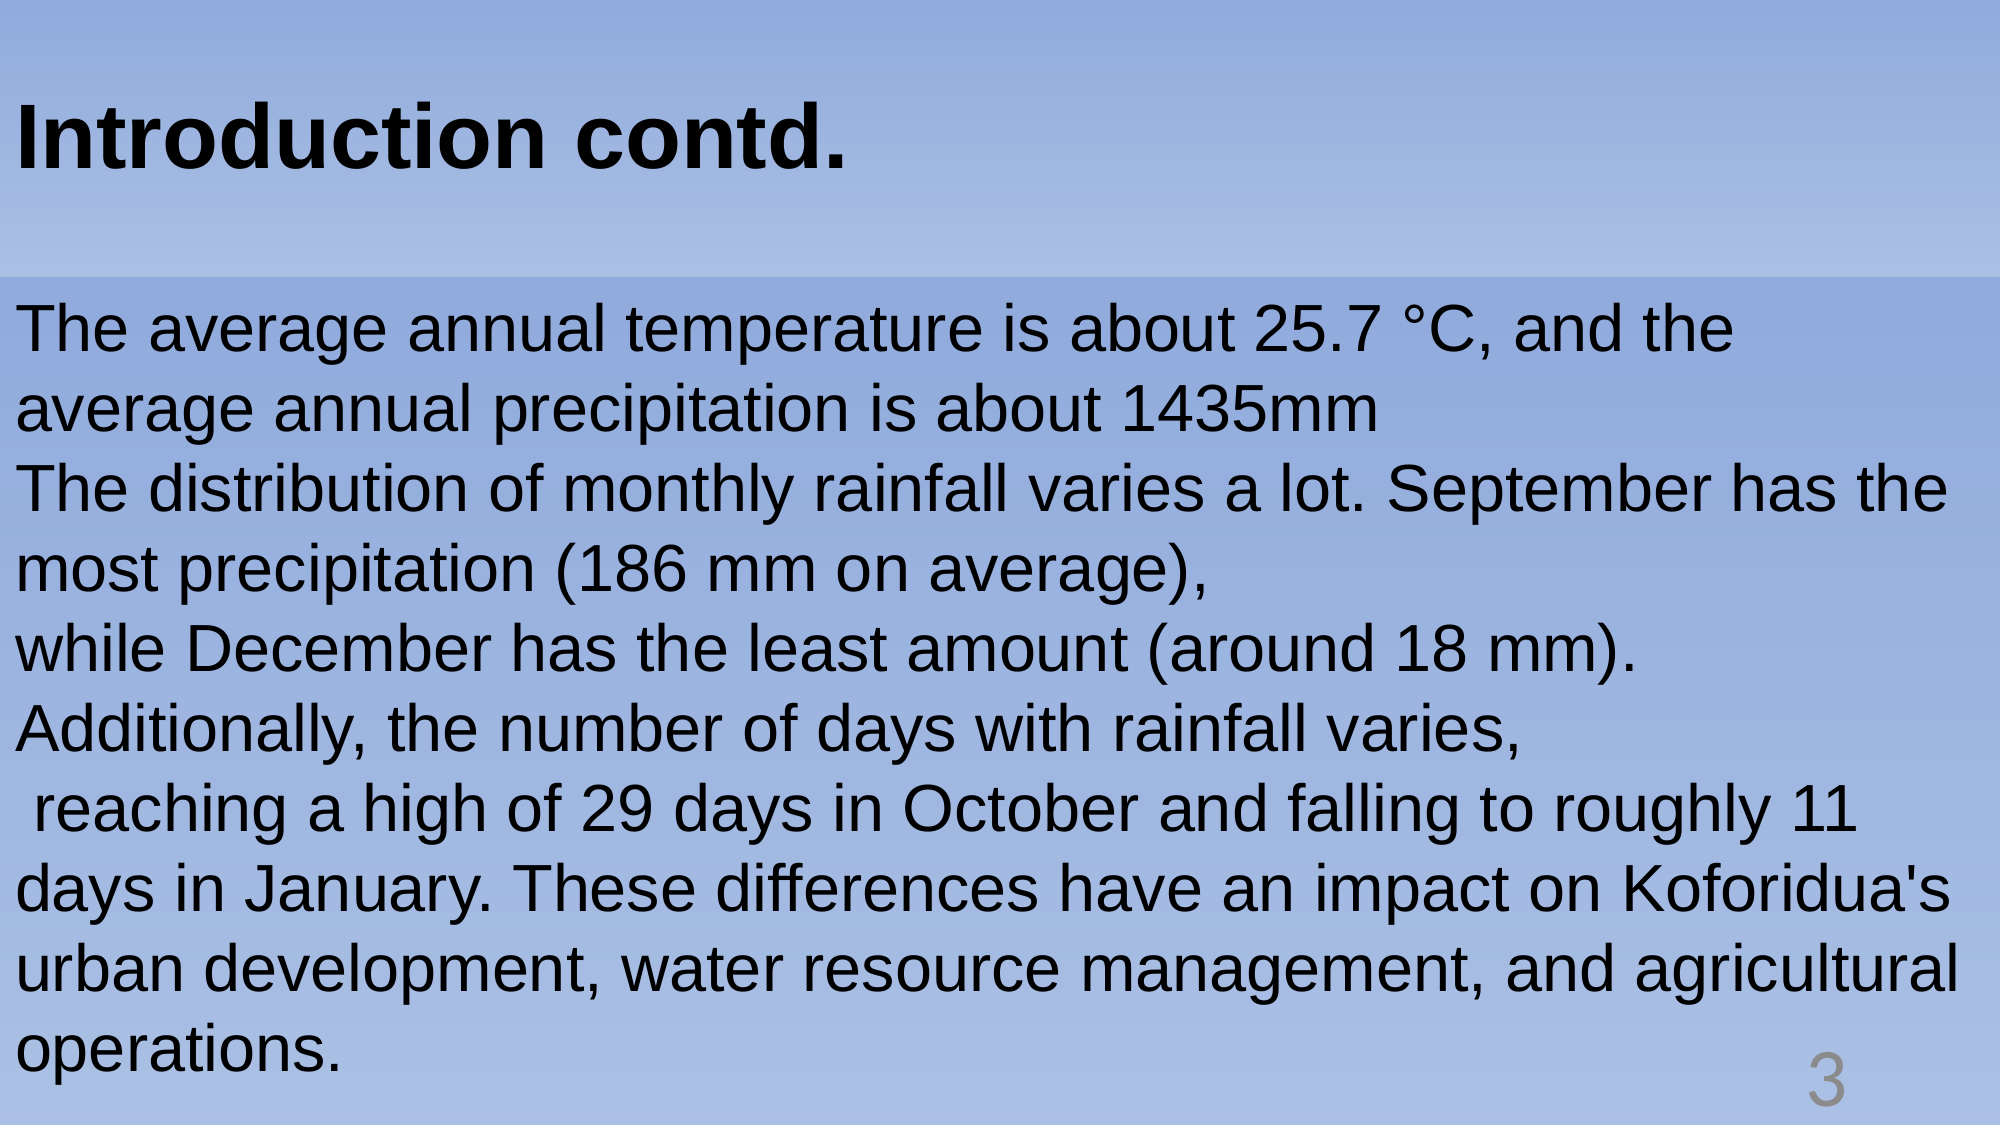

# Introduction contd.
The average annual temperature is about 25.7 °C, and the average annual precipitation is about 1435mm
The distribution of monthly rainfall varies a lot. September has the most precipitation (186 mm on average),
while December has the least amount (around 18 mm). Additionally, the number of days with rainfall varies,
 reaching a high of 29 days in October and falling to roughly 11 days in January. These differences have an impact on Koforidua's urban development, water resource management, and agricultural operations.

3